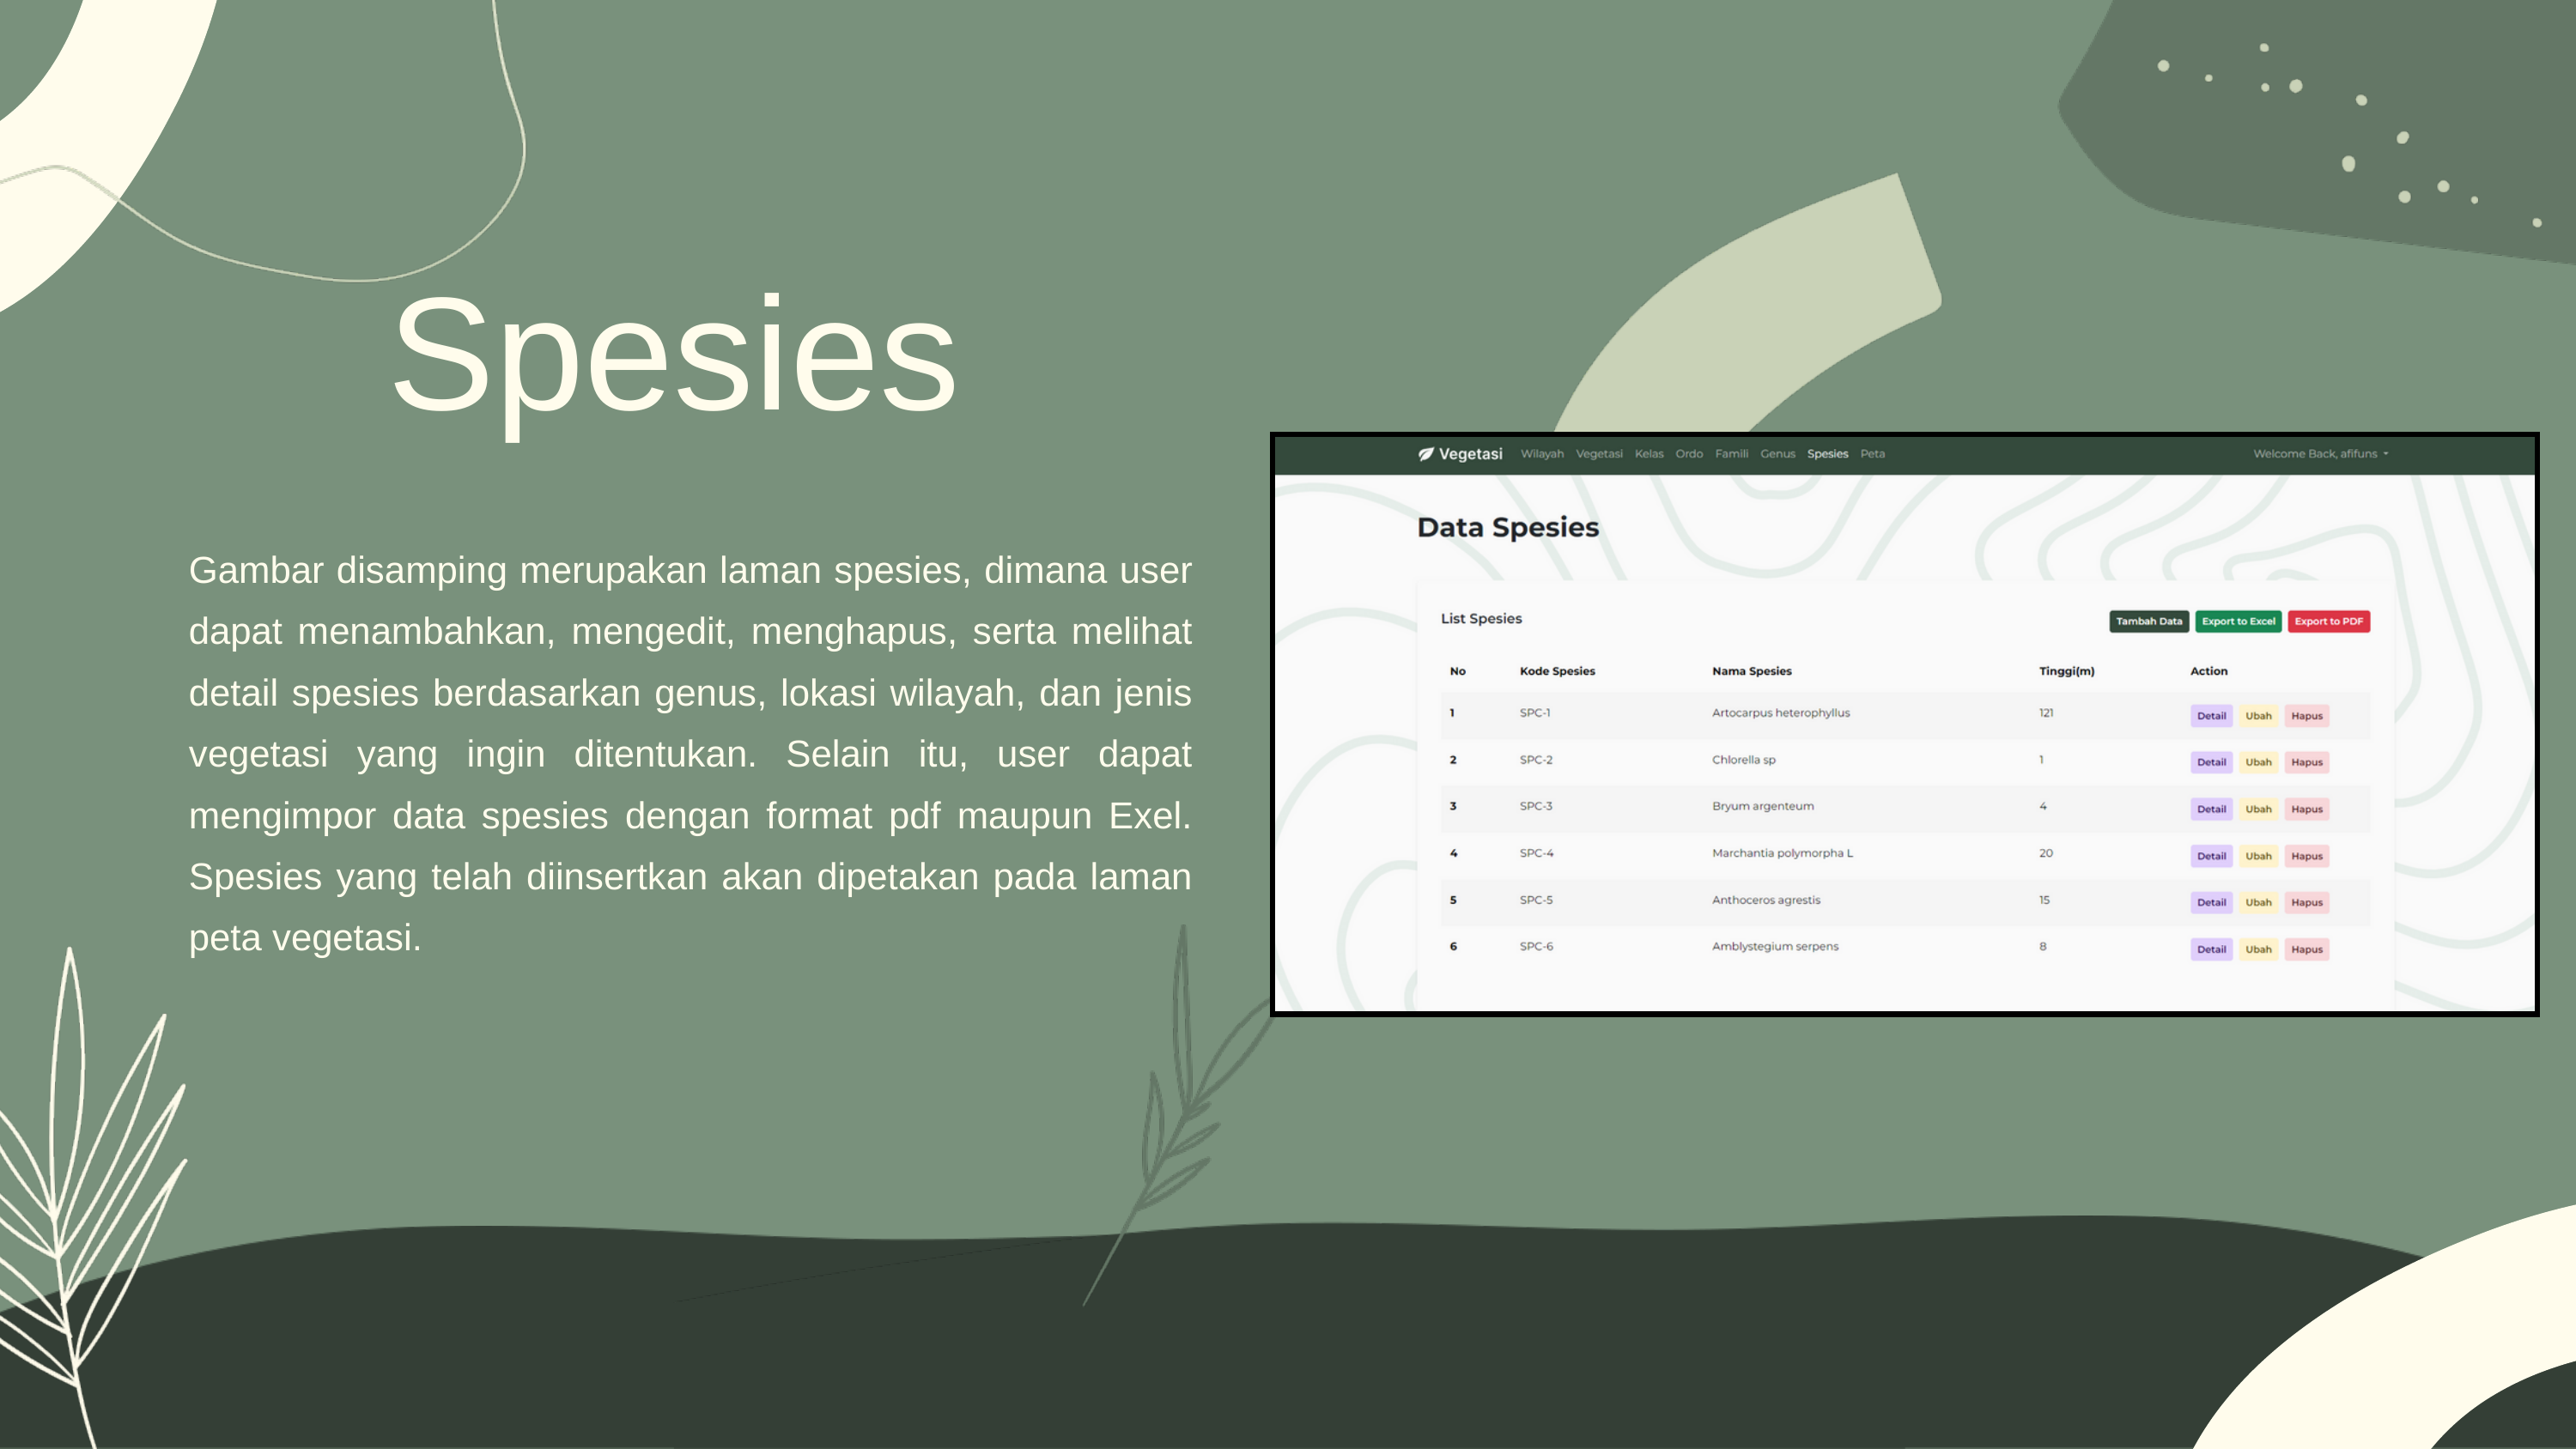

Spesies

Gambar disamping merupakan laman spesies, dimana user dapat menambahkan, mengedit, menghapus, serta melihat detail spesies berdasarkan genus, lokasi wilayah, dan jenis vegetasi yang ingin ditentukan. Selain itu, user dapat mengimpor data spesies dengan format pdf maupun Exel. Spesies yang telah diinsertkan akan dipetakan pada laman peta vegetasi.